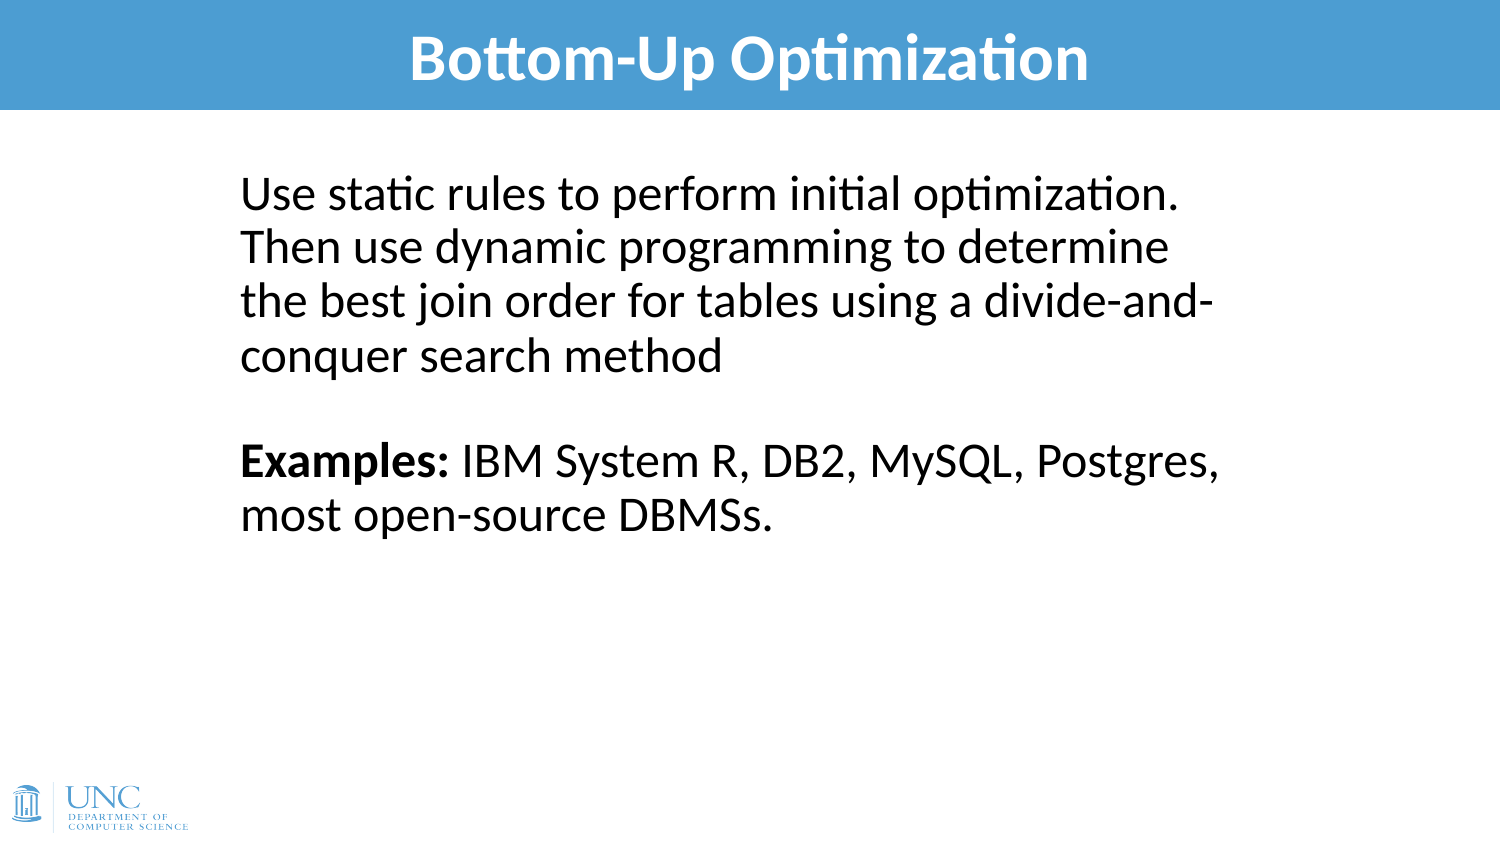

# Bottom-Up Optimization
22
Use static rules to perform initial optimization.
Then use dynamic programming to determine
the best join order for tables using a divide-and-conquer search method

Examples: IBM System R, DB2, MySQL, Postgres, most open-source DBMSs.